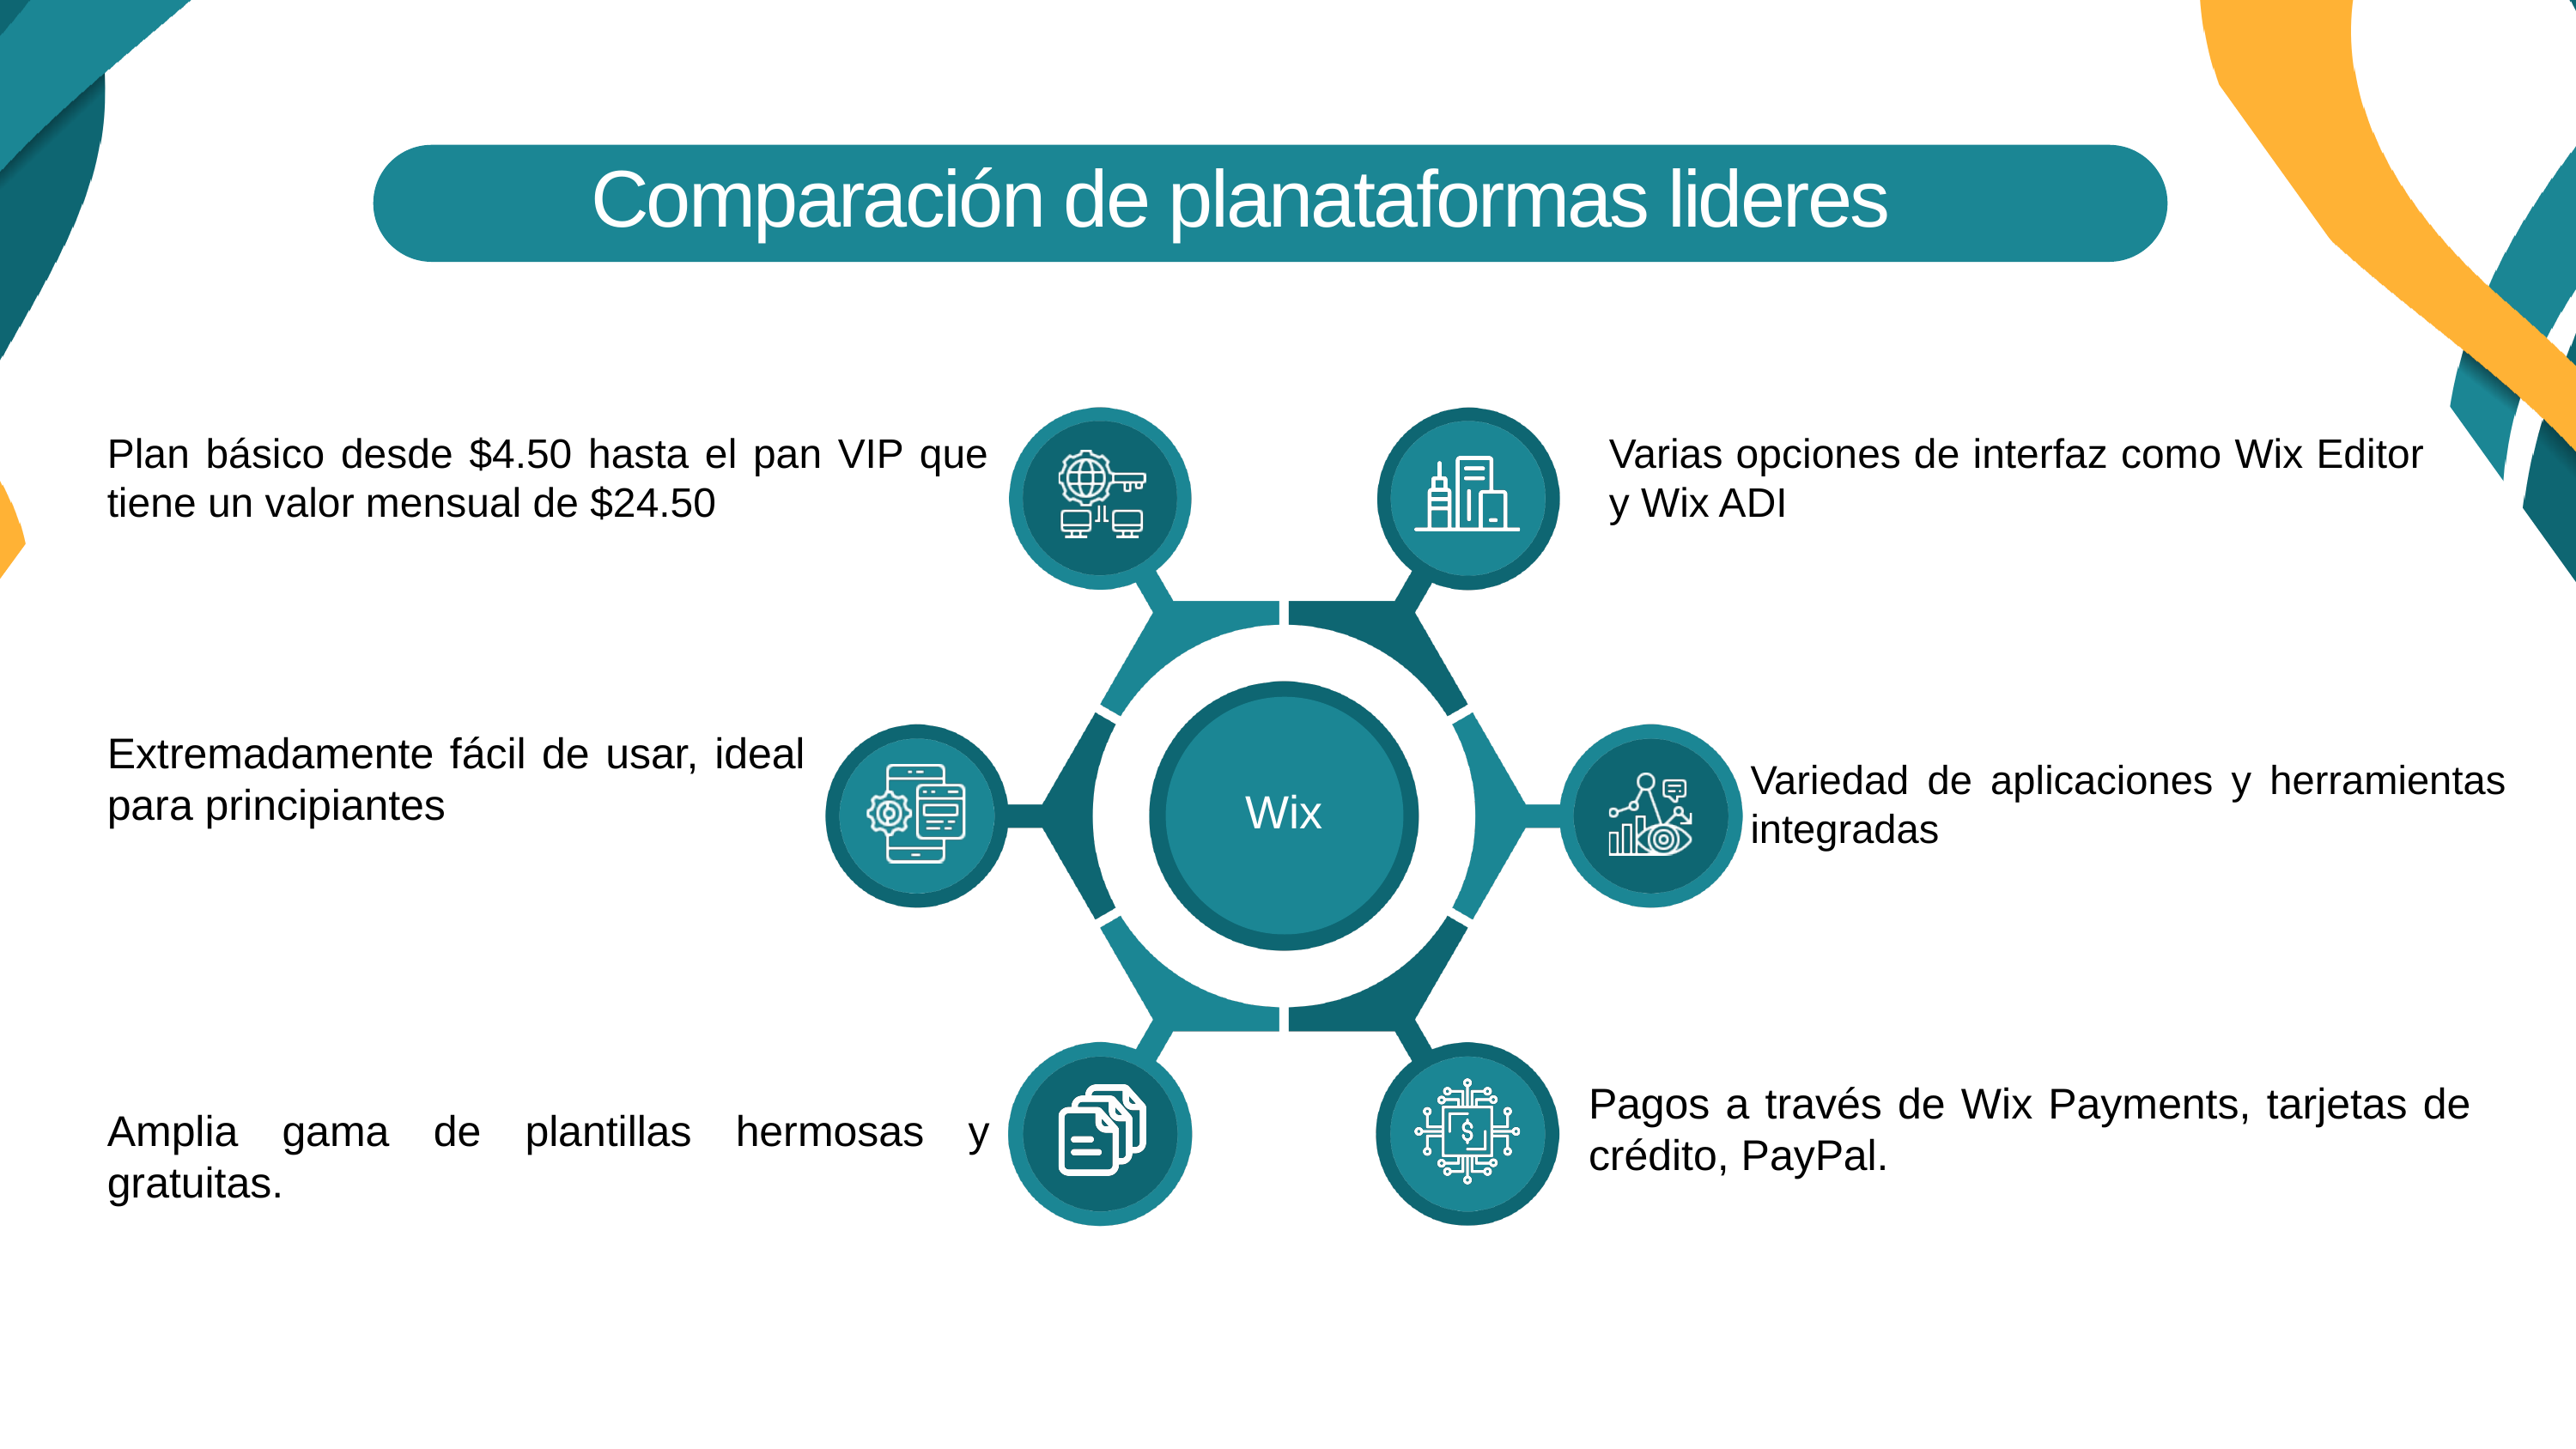

Comparación de planataformas lideres

Plan básico desde $4.50 hasta el pan VIP que tiene un valor mensual de $24.50
Varias opciones de interfaz como Wix Editor y Wix ADI

Wix
Extremadamente fácil de usar, ideal para principiantes
Variedad de aplicaciones y herramientas integradas

Pagos a través de Wix Payments, tarjetas de crédito, PayPal.

Amplia gama de plantillas hermosas y gratuitas.